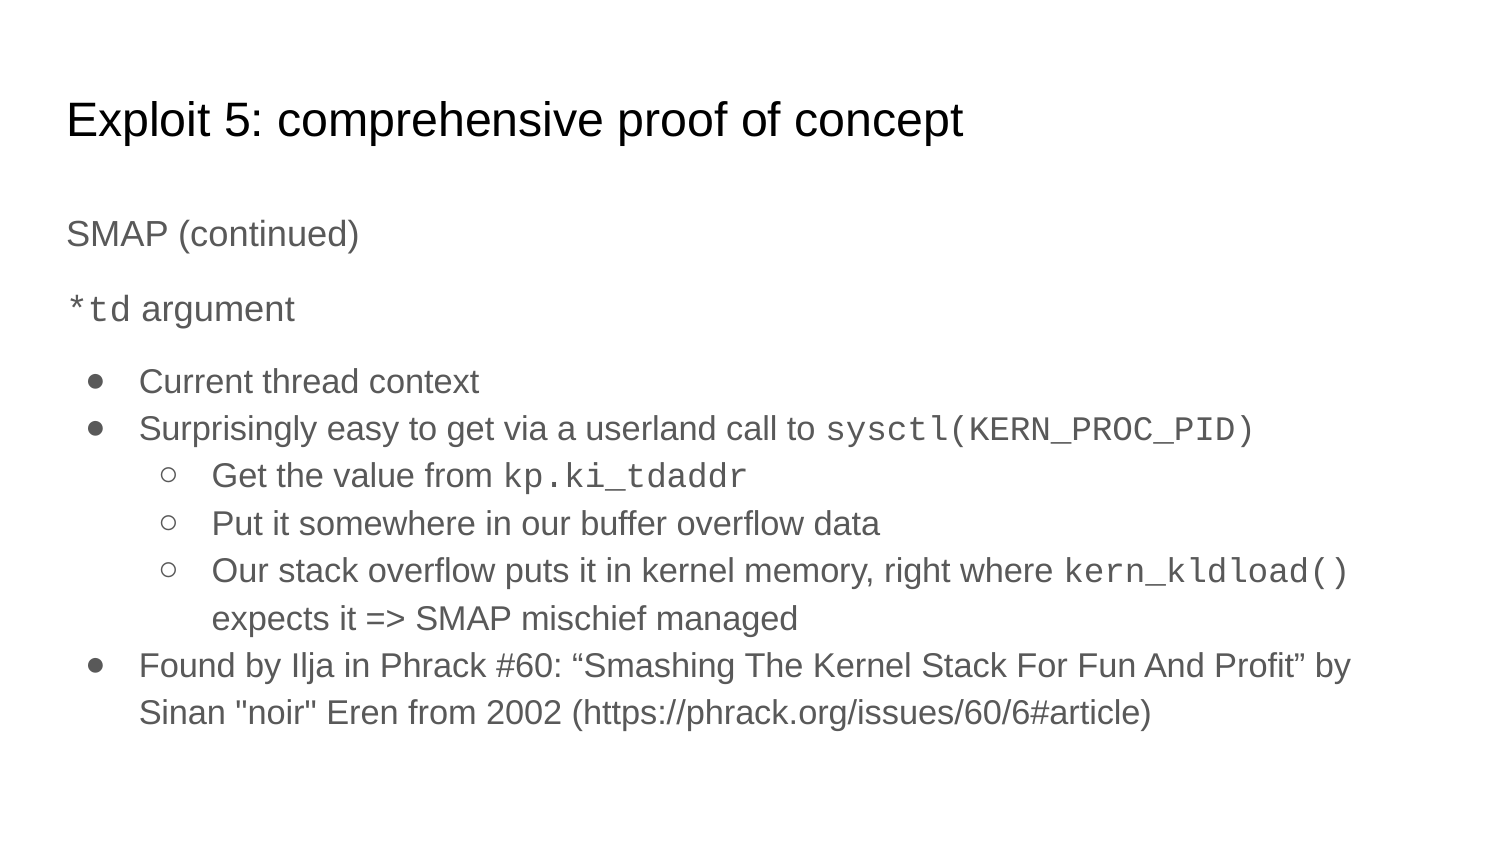

# Exploit 5: comprehensive proof of concept

SMAP (continued)
*td argument
Current thread context
Surprisingly easy to get via a userland call to sysctl(KERN_PROC_PID)
Get the value from kp.ki_tdaddr
Put it somewhere in our buffer overflow data
Our stack overflow puts it in kernel memory, right where kern_kldload() expects it => SMAP mischief managed
Found by Ilja in Phrack #60: “Smashing The Kernel Stack For Fun And Profit” by Sinan "noir" Eren from 2002 (https://phrack.org/issues/60/6#article)